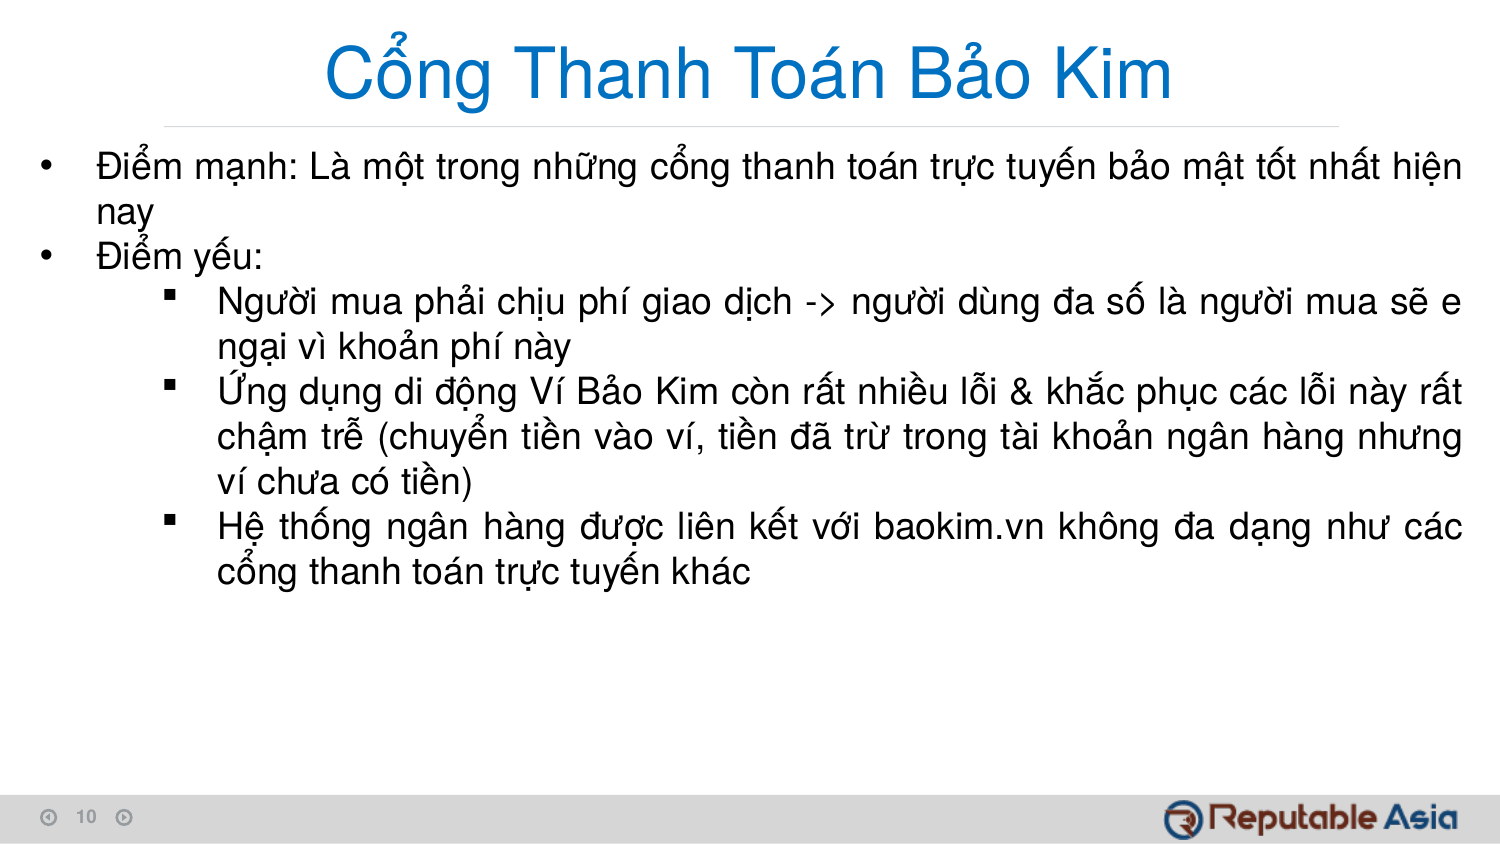

Cổng Thanh Toán Bảo Kim

Điểm mạnh: Là một trong những cổng thanh toán trực tuyến bảo mật tốt nhất hiện nay
Điểm yếu:
Người mua phải chịu phí giao dịch -> người dùng đa số là người mua sẽ e ngại vì khoản phí này
Ứng dụng di động Ví Bảo Kim còn rất nhiều lỗi & khắc phục các lỗi này rất chậm trễ (chuyển tiền vào ví, tiền đã trừ trong tài khoản ngân hàng nhưng ví chưa có tiền)
Hệ thống ngân hàng được liên kết với baokim.vn không đa dạng như các cổng thanh toán trực tuyến khác

1
1
2
3
4
10